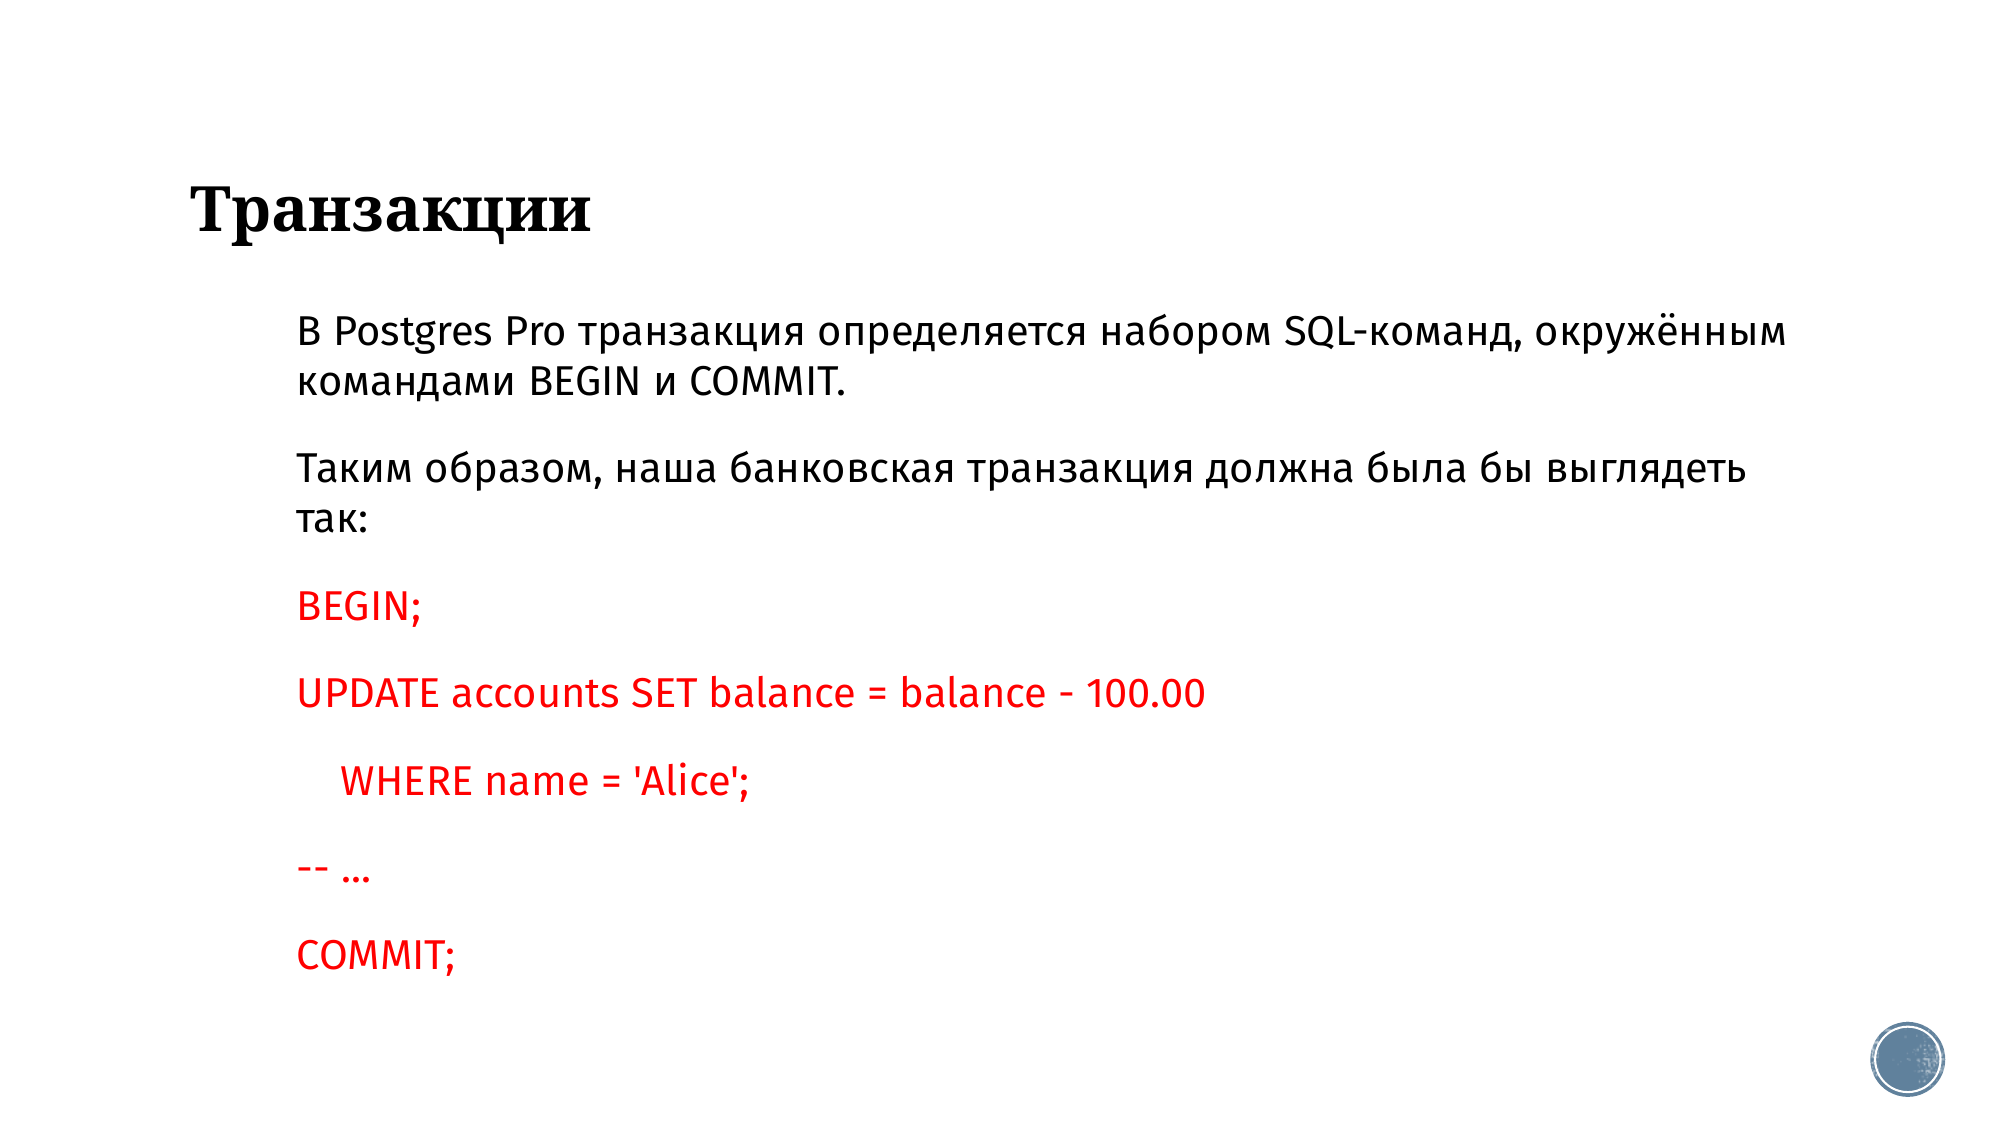

# Транзакции
В Postgres Pro транзакция определяется набором SQL-команд, окружённым командами BEGIN и COMMIT.
Таким образом, наша банковская транзакция должна была бы выглядеть так:
BEGIN;
UPDATE accounts SET balance = balance - 100.00
    WHERE name = 'Alice';
-- ...
COMMIT;